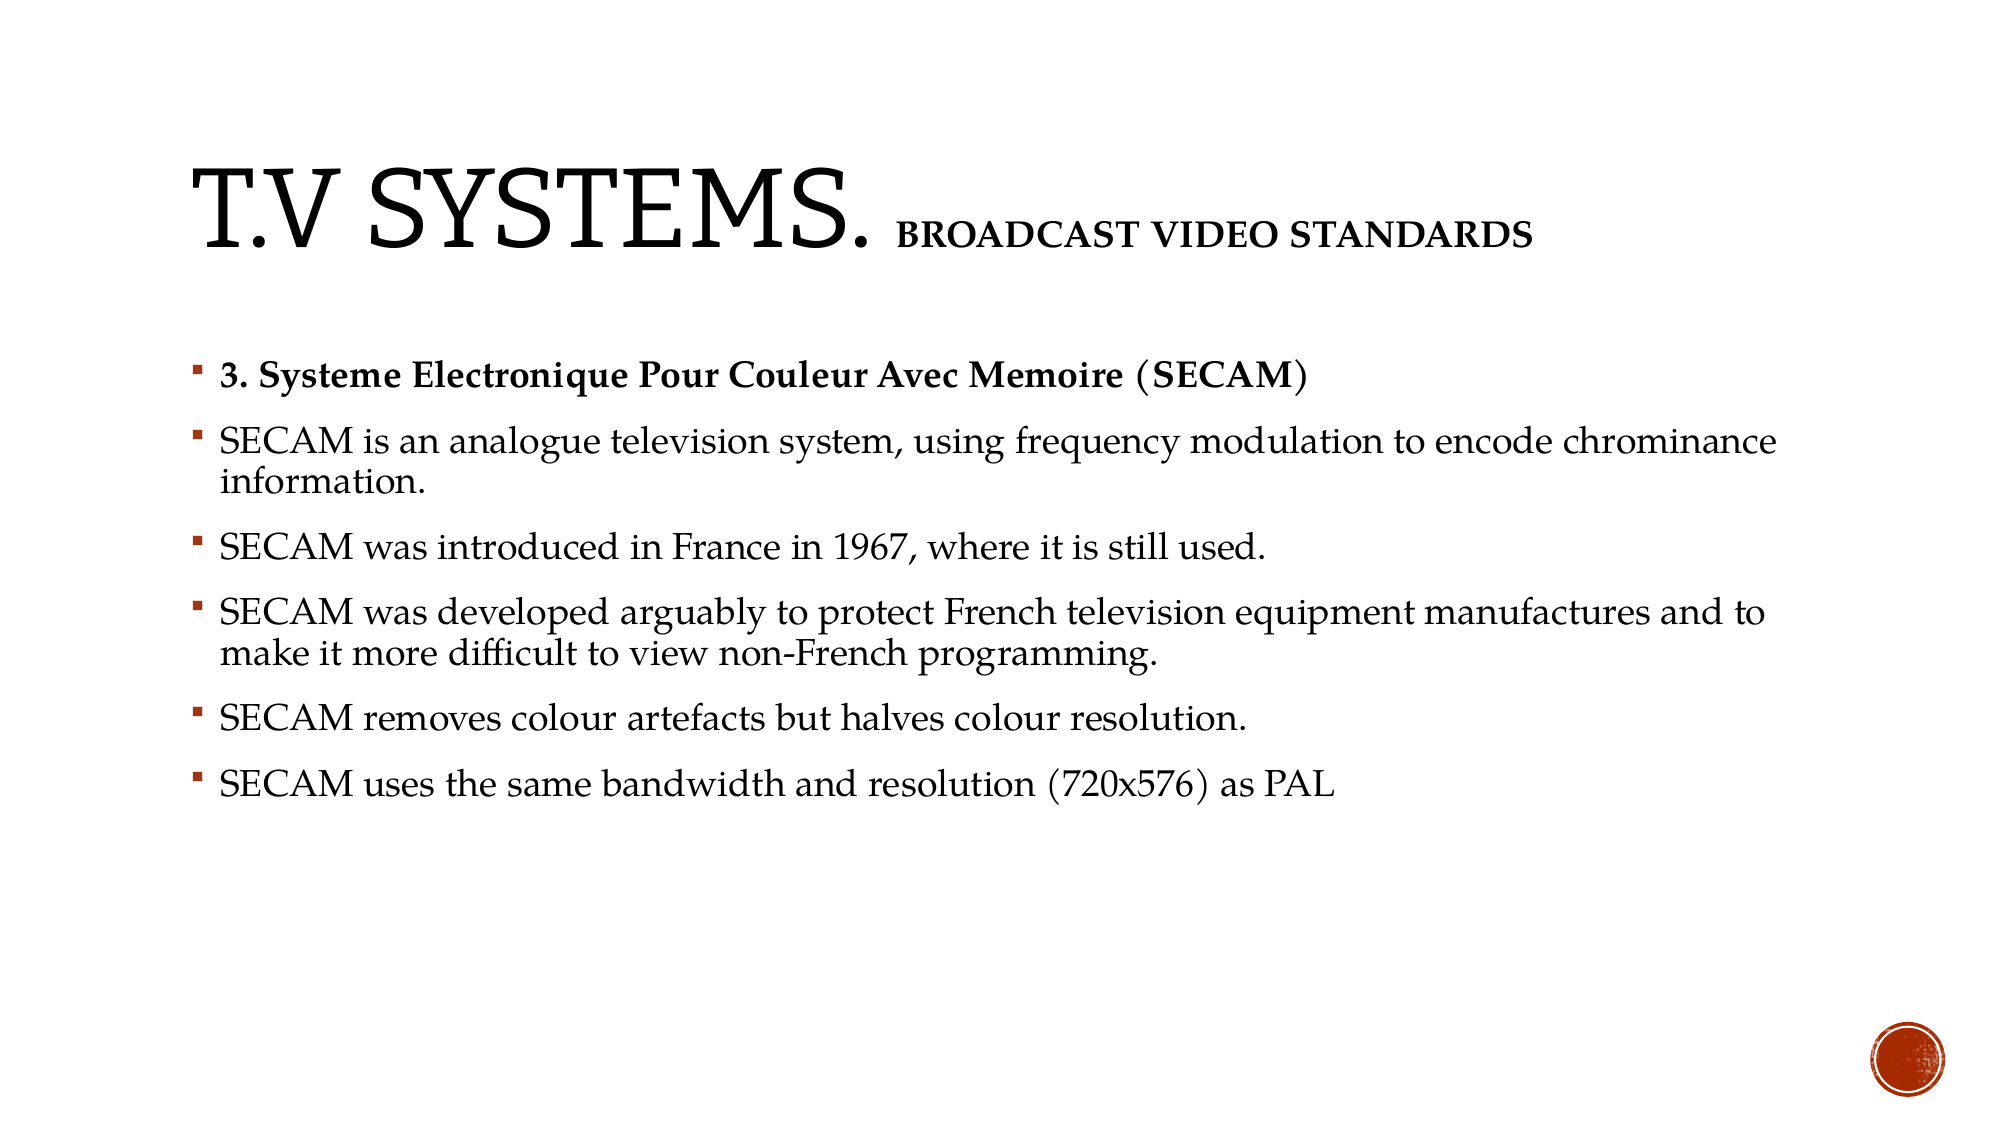

# T.V Systems. Broadcast Video Standards
3. Systeme Electronique Pour Couleur Avec Memoire (SECAM)
SECAM is an analogue television system, using frequency modulation to encode chrominance information.
SECAM was introduced in France in 1967, where it is still used.
SECAM was developed arguably to protect French television equipment manufactures and to make it more difficult to view non-French programming.
SECAM removes colour artefacts but halves colour resolution.
SECAM uses the same bandwidth and resolution (720x576) as PAL